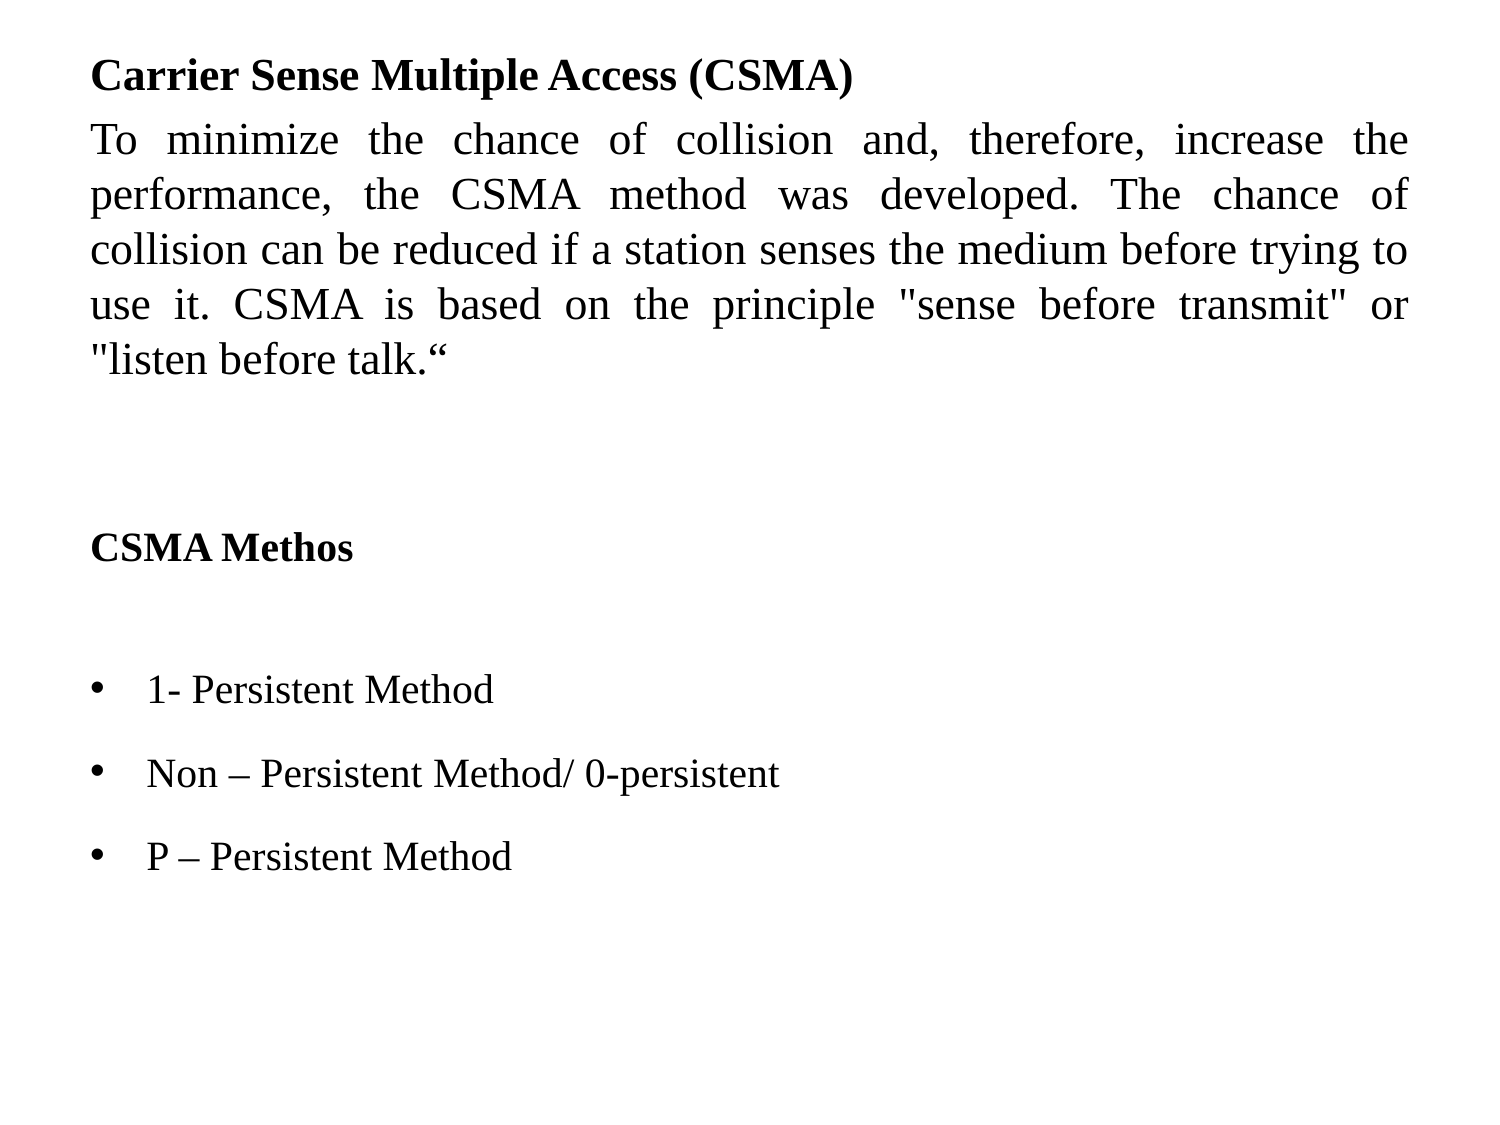

Carrier Sense Multiple Access (CSMA)
To minimize the chance of collision and, therefore, increase the performance, the CSMA method was developed. The chance of collision can be reduced if a station senses the medium before trying to use it. CSMA is based on the principle "sense before transmit" or "listen before talk.“

CSMA Methos

1- Persistent Method
Non – Persistent Method/ 0-persistent
P – Persistent Method